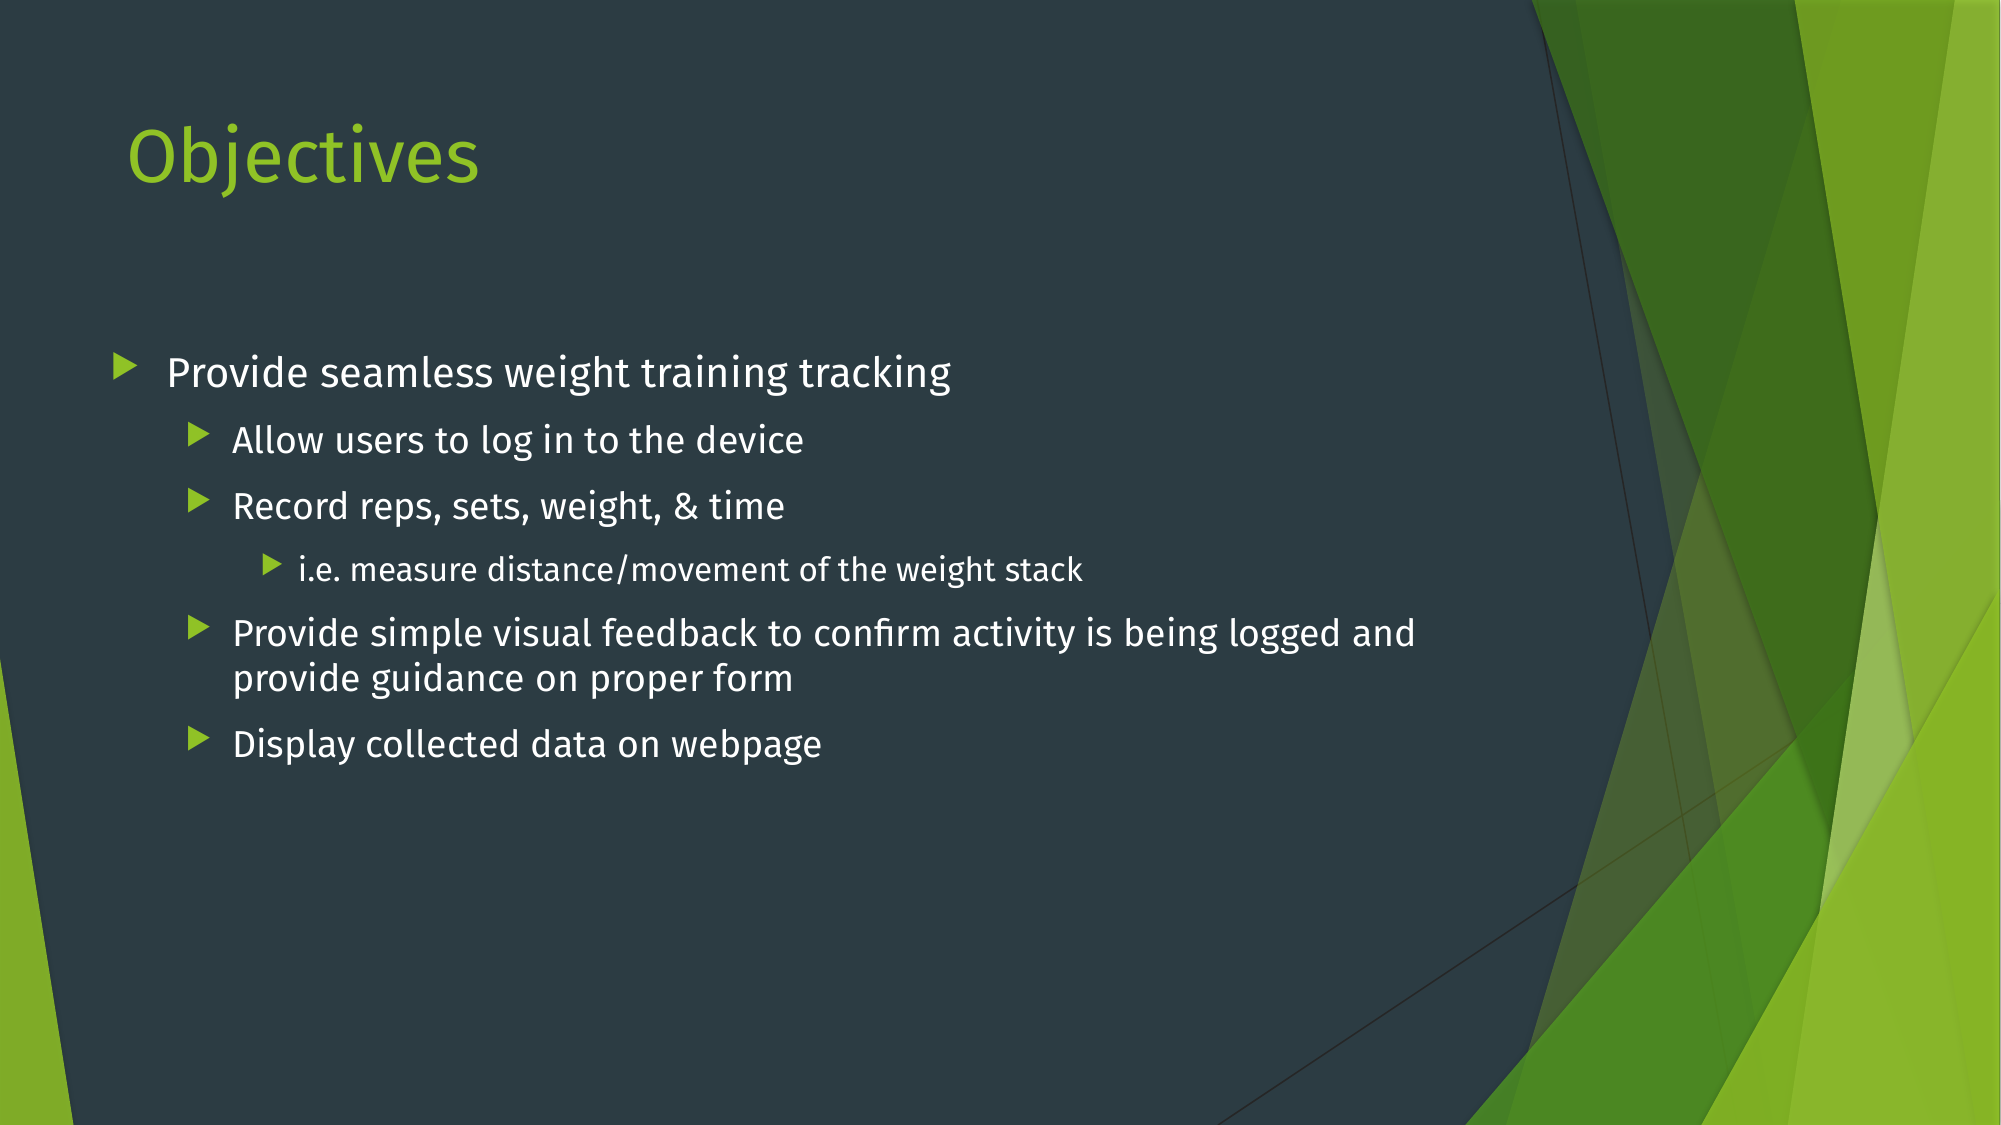

# Objectives

Provide seamless weight training tracking
Allow users to log in to the device
Record reps, sets, weight, & time
i.e. measure distance/movement of the weight stack
Provide simple visual feedback to confirm activity is being logged and provide guidance on proper form
Display collected data on webpage